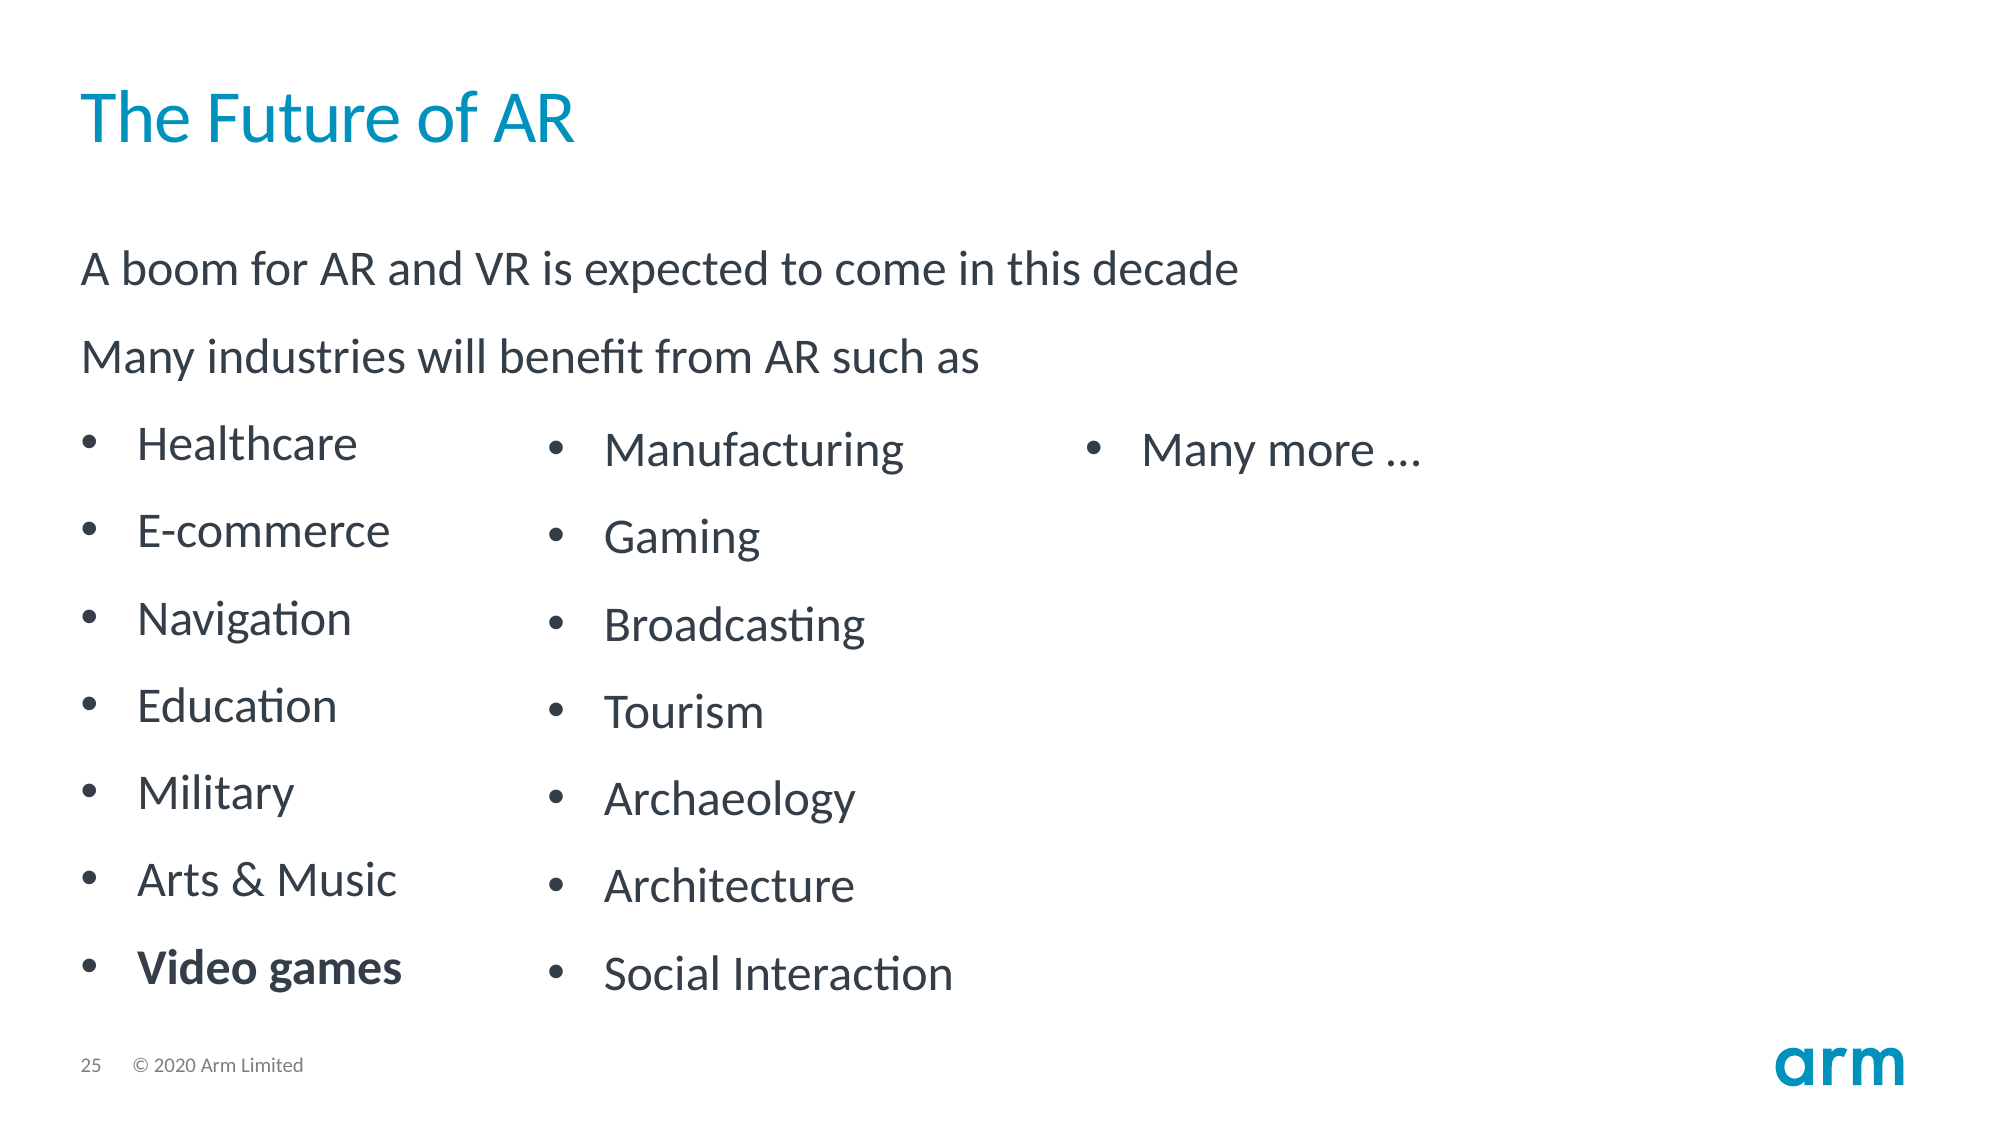

# The Future of AR
A boom for AR and VR is expected to come in this decade
Many industries will benefit from AR such as
Healthcare
E-commerce
Navigation
Education
Military
Arts & Music
Video games

Manufacturing
Gaming
Broadcasting
Tourism
Archaeology
Architecture
Social Interaction

Many more …